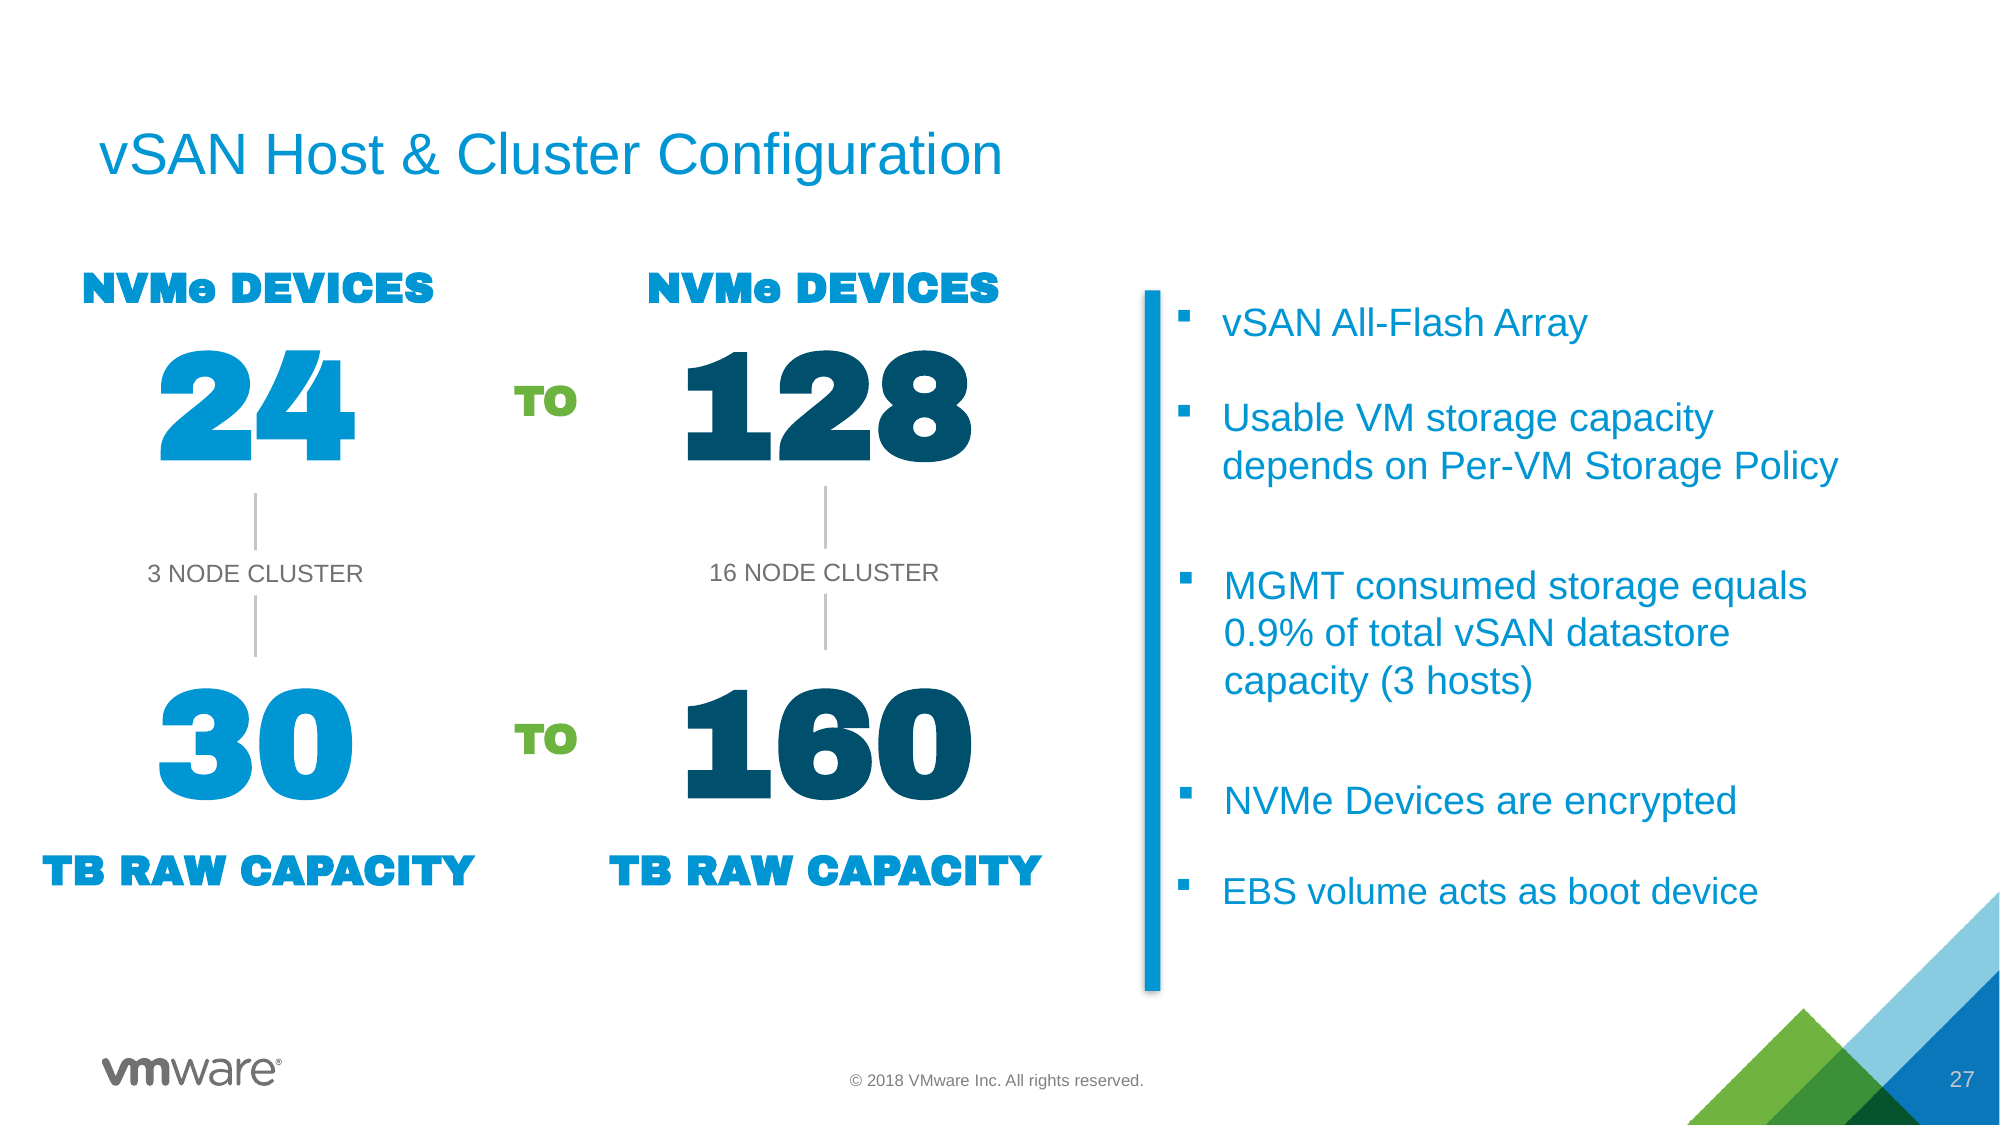

# vSAN Host & Cluster Configuration
NVMe DEVICES
NVMe DEVICES
vSAN All-Flash Array

Usable VM storage capacity depends on Per-VM Storage Policy

MGMT consumed storage equals 0.9% of total vSAN datastore capacity (3 hosts)

NVMe Devices are encrypted

EBS volume acts as boot device

24
128
TO
16 NODE CLUSTER
3 NODE CLUSTER
30
160
TO
TB RAW CAPACITY
TB RAW CAPACITY